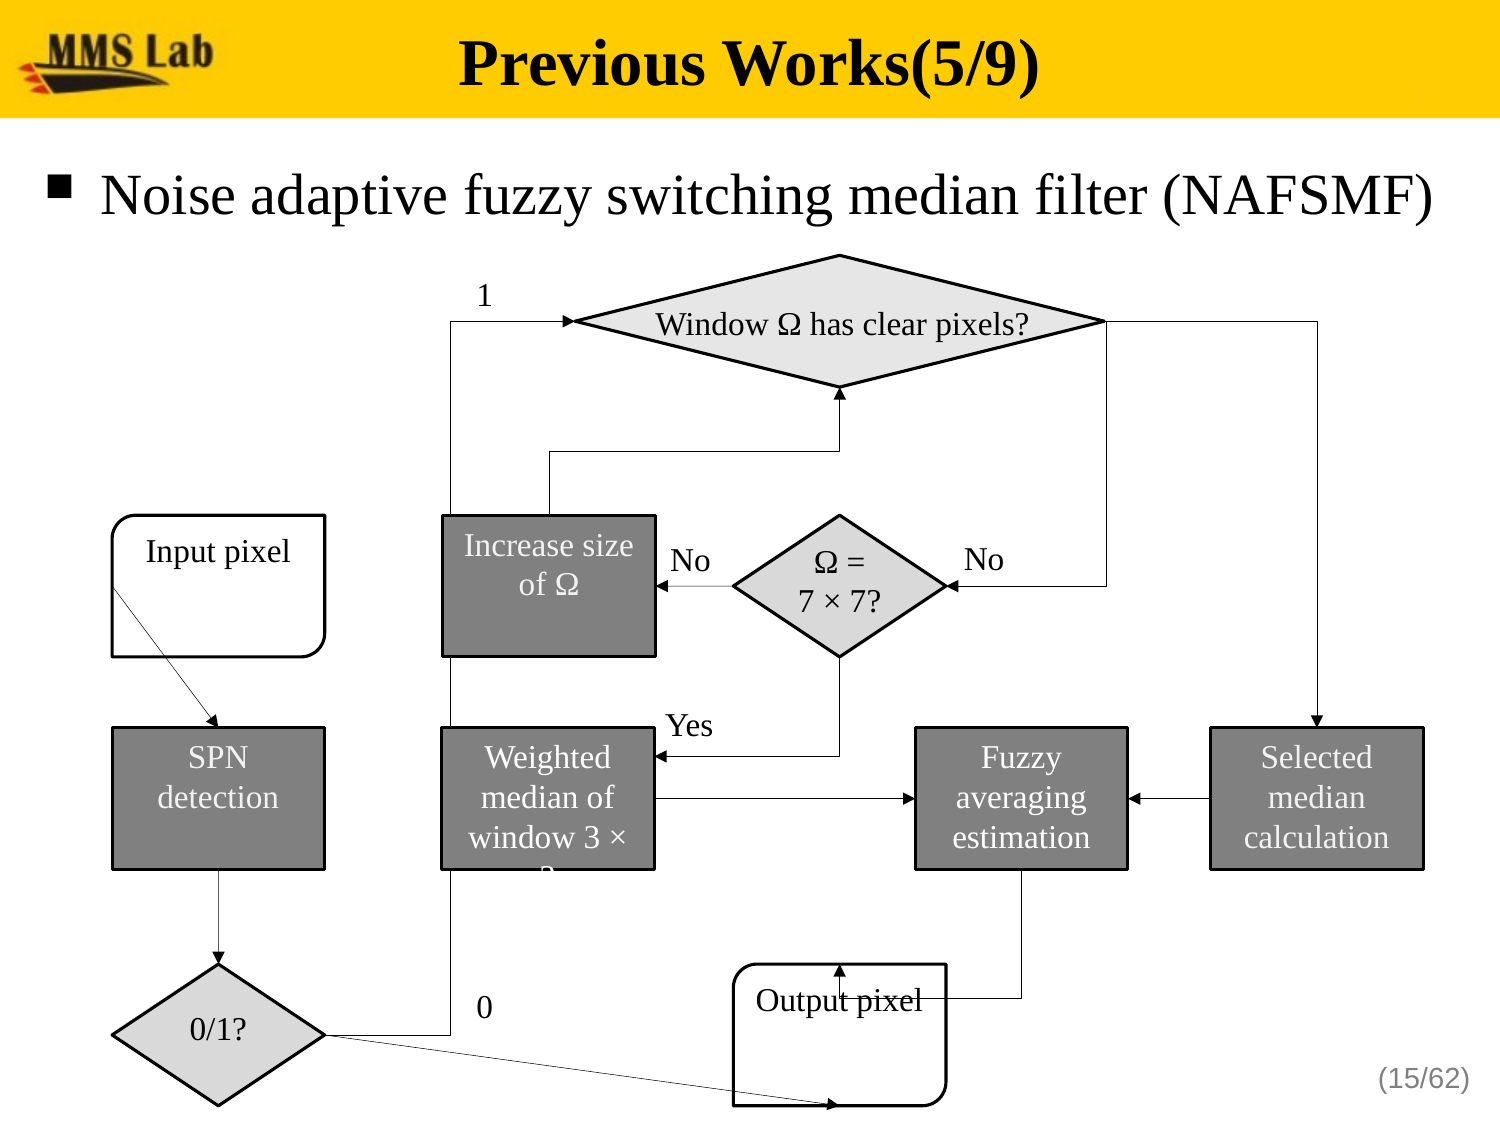

# Previous Works(5/9)
Noise adaptive fuzzy switching median filter (NAFSMF)

1
Window Ω has clear pixels?

Input pixel
Increase size of Ω
No
No
Ω =
7 × 7?
Yes
Fuzzy averaging estimation
SPN detection
Weighted median of window 3 × 3
Selected median calculation
0/1?
Output pixel
0